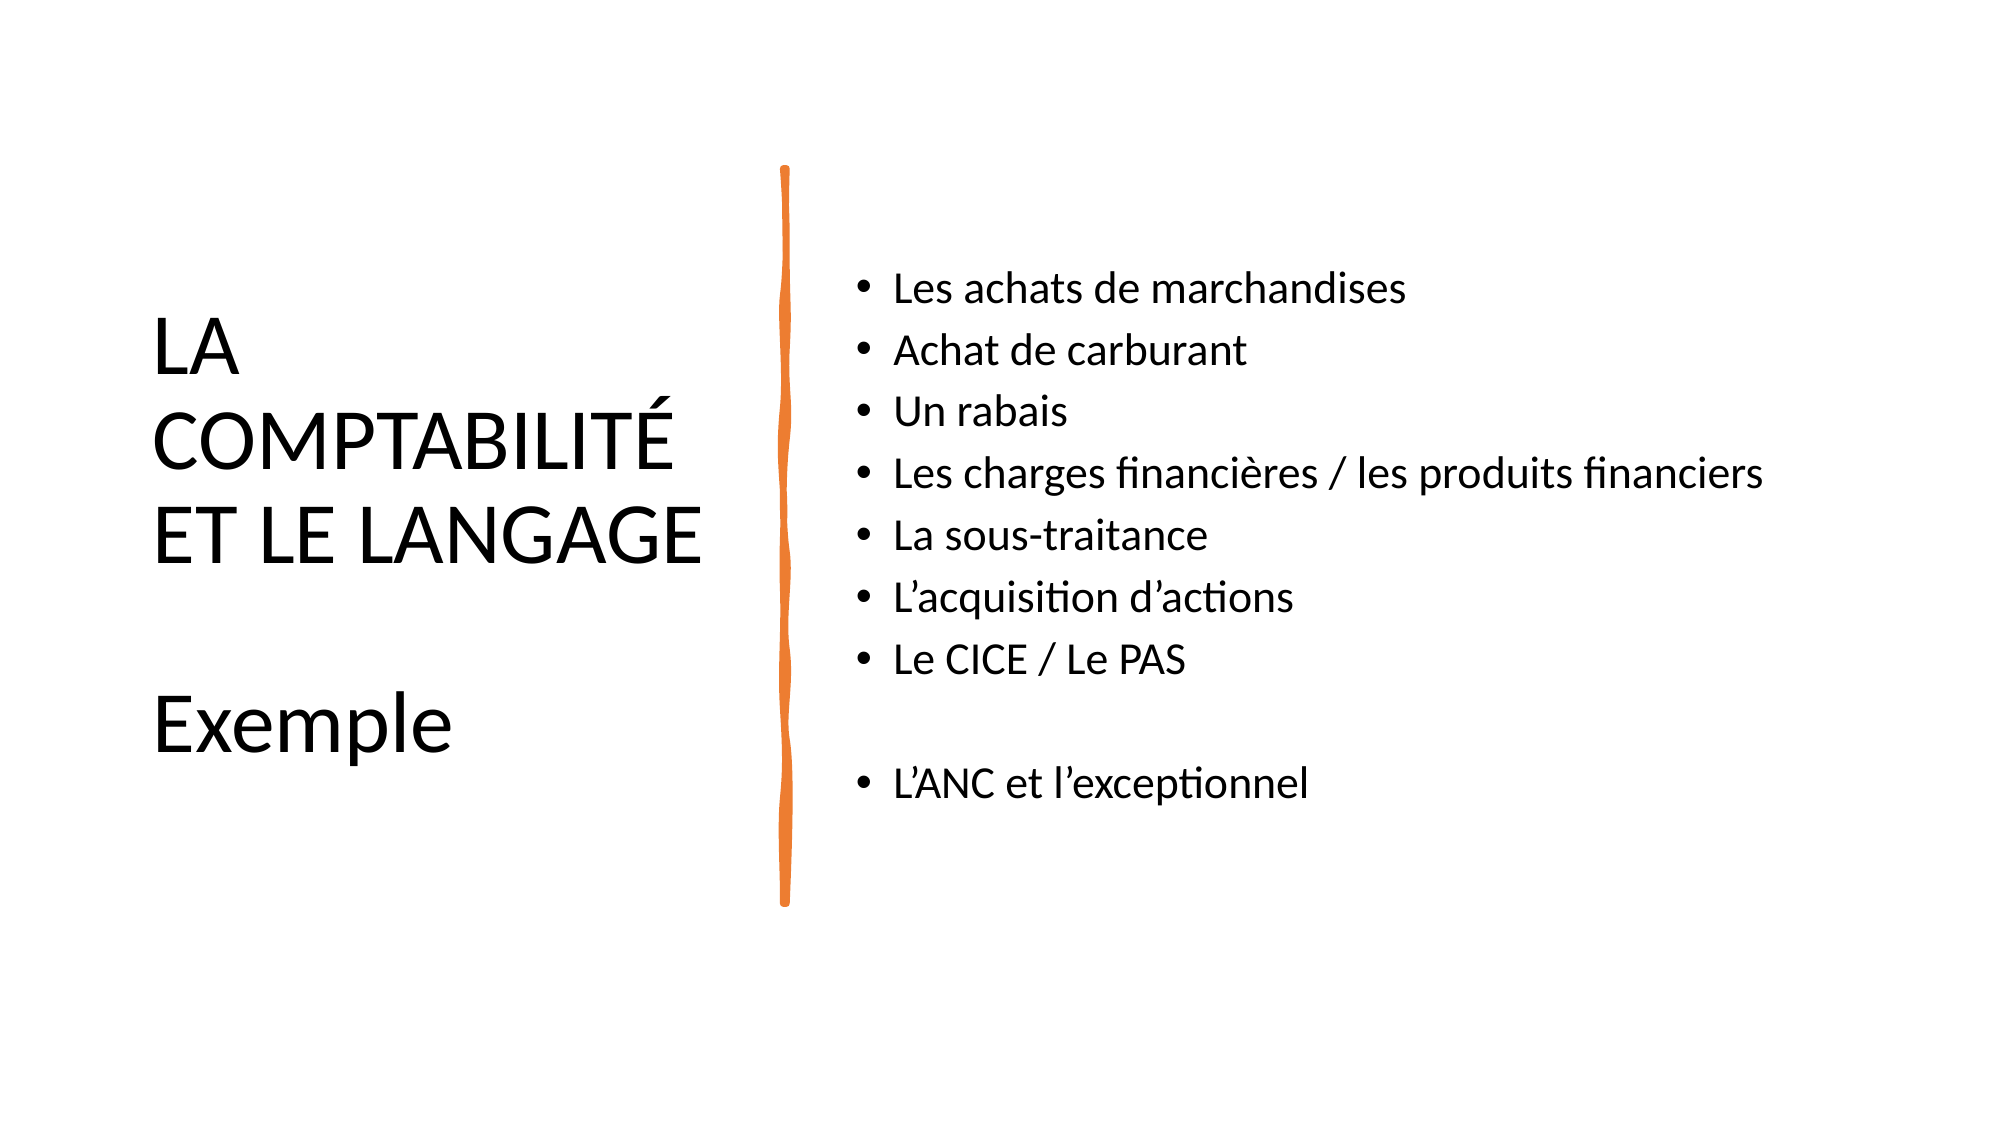

# La comptabilité et le langage Exemple
Les achats de marchandises
Achat de carburant
Un rabais
Les charges financières / les produits financiers
La sous-traitance
L’acquisition d’actions
Le CICE / Le PAS

L’ANC et l’exceptionnel